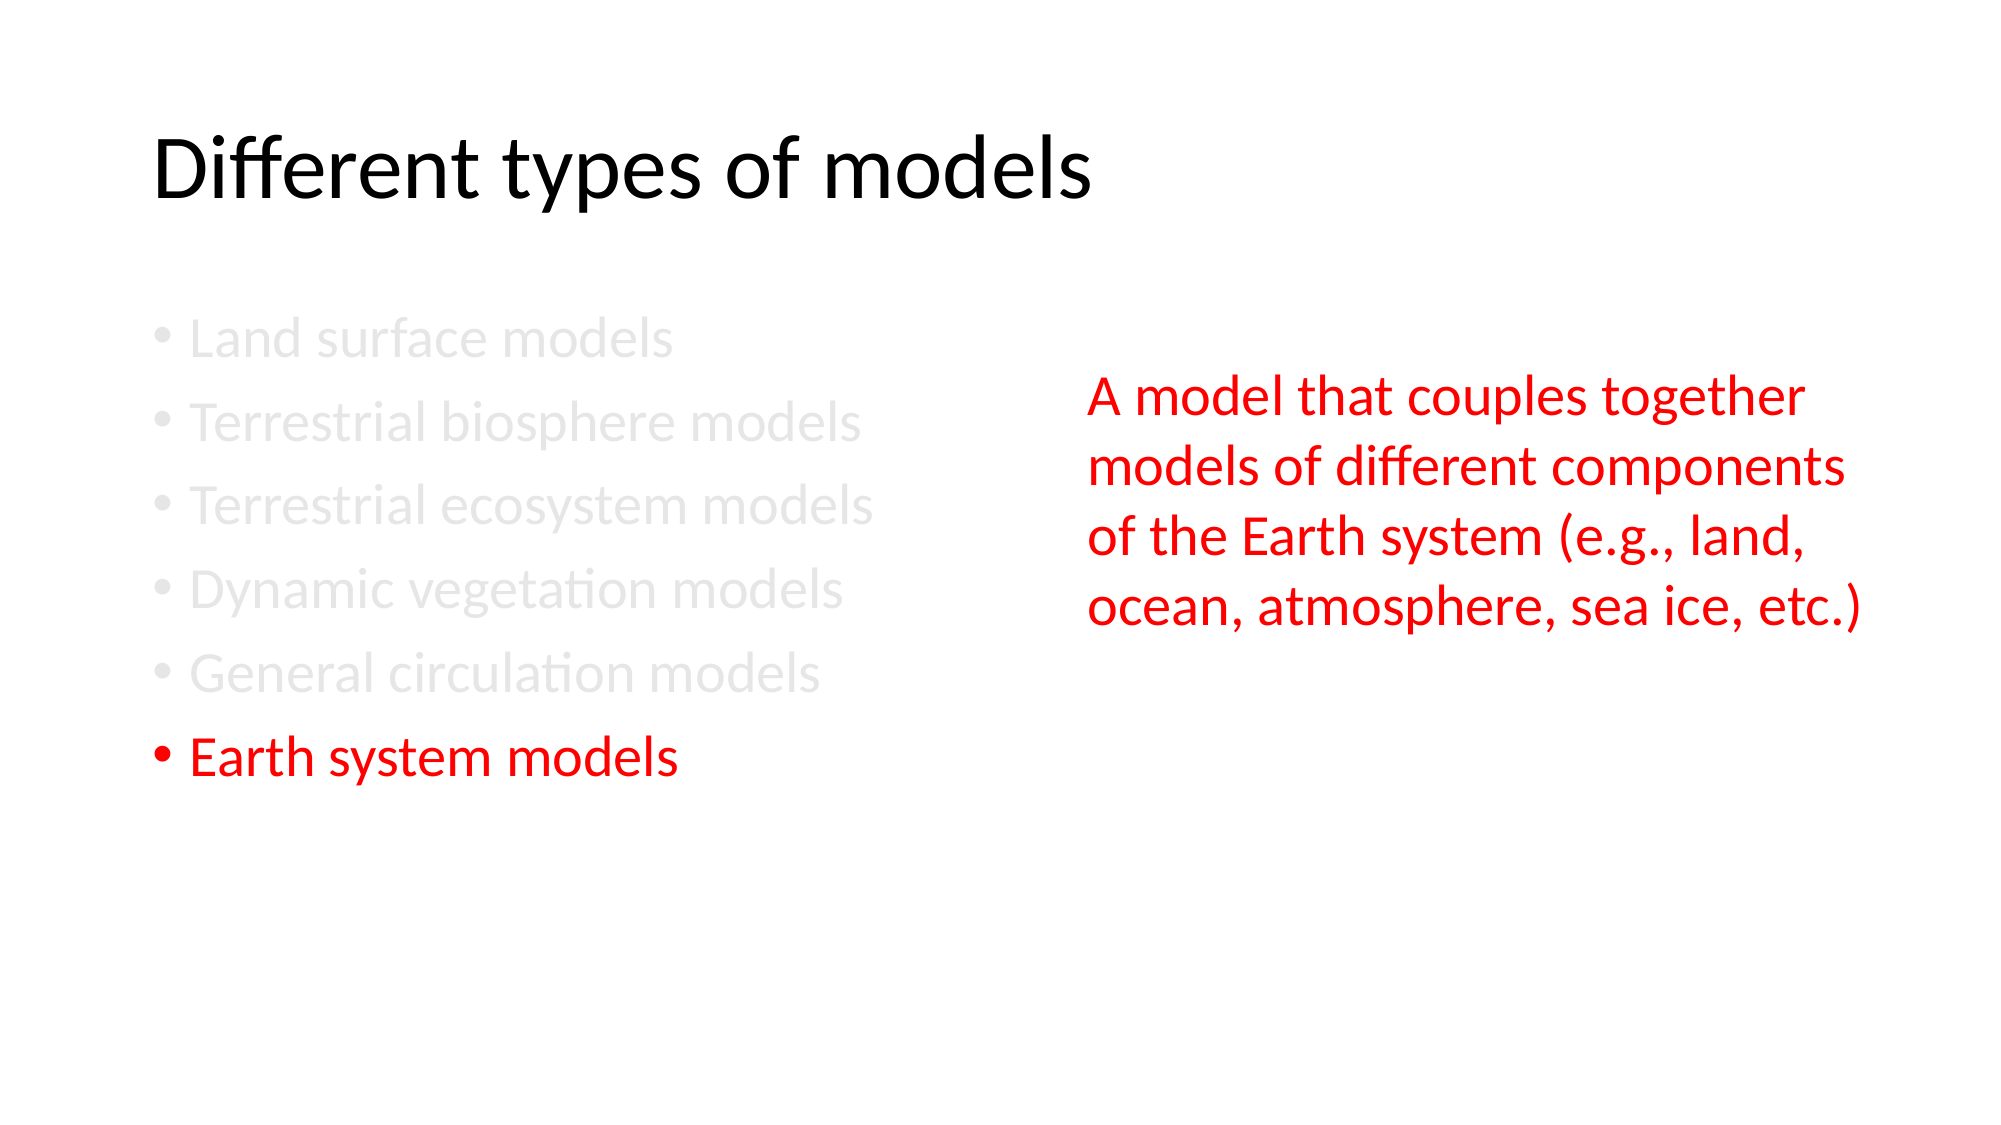

# Different types of models
Land surface models
Terrestrial biosphere models
Terrestrial ecosystem models
Dynamic vegetation models
General circulation models
Earth system models
A model that couples together models of different components of the Earth system (e.g., land, ocean, atmosphere, sea ice, etc.)